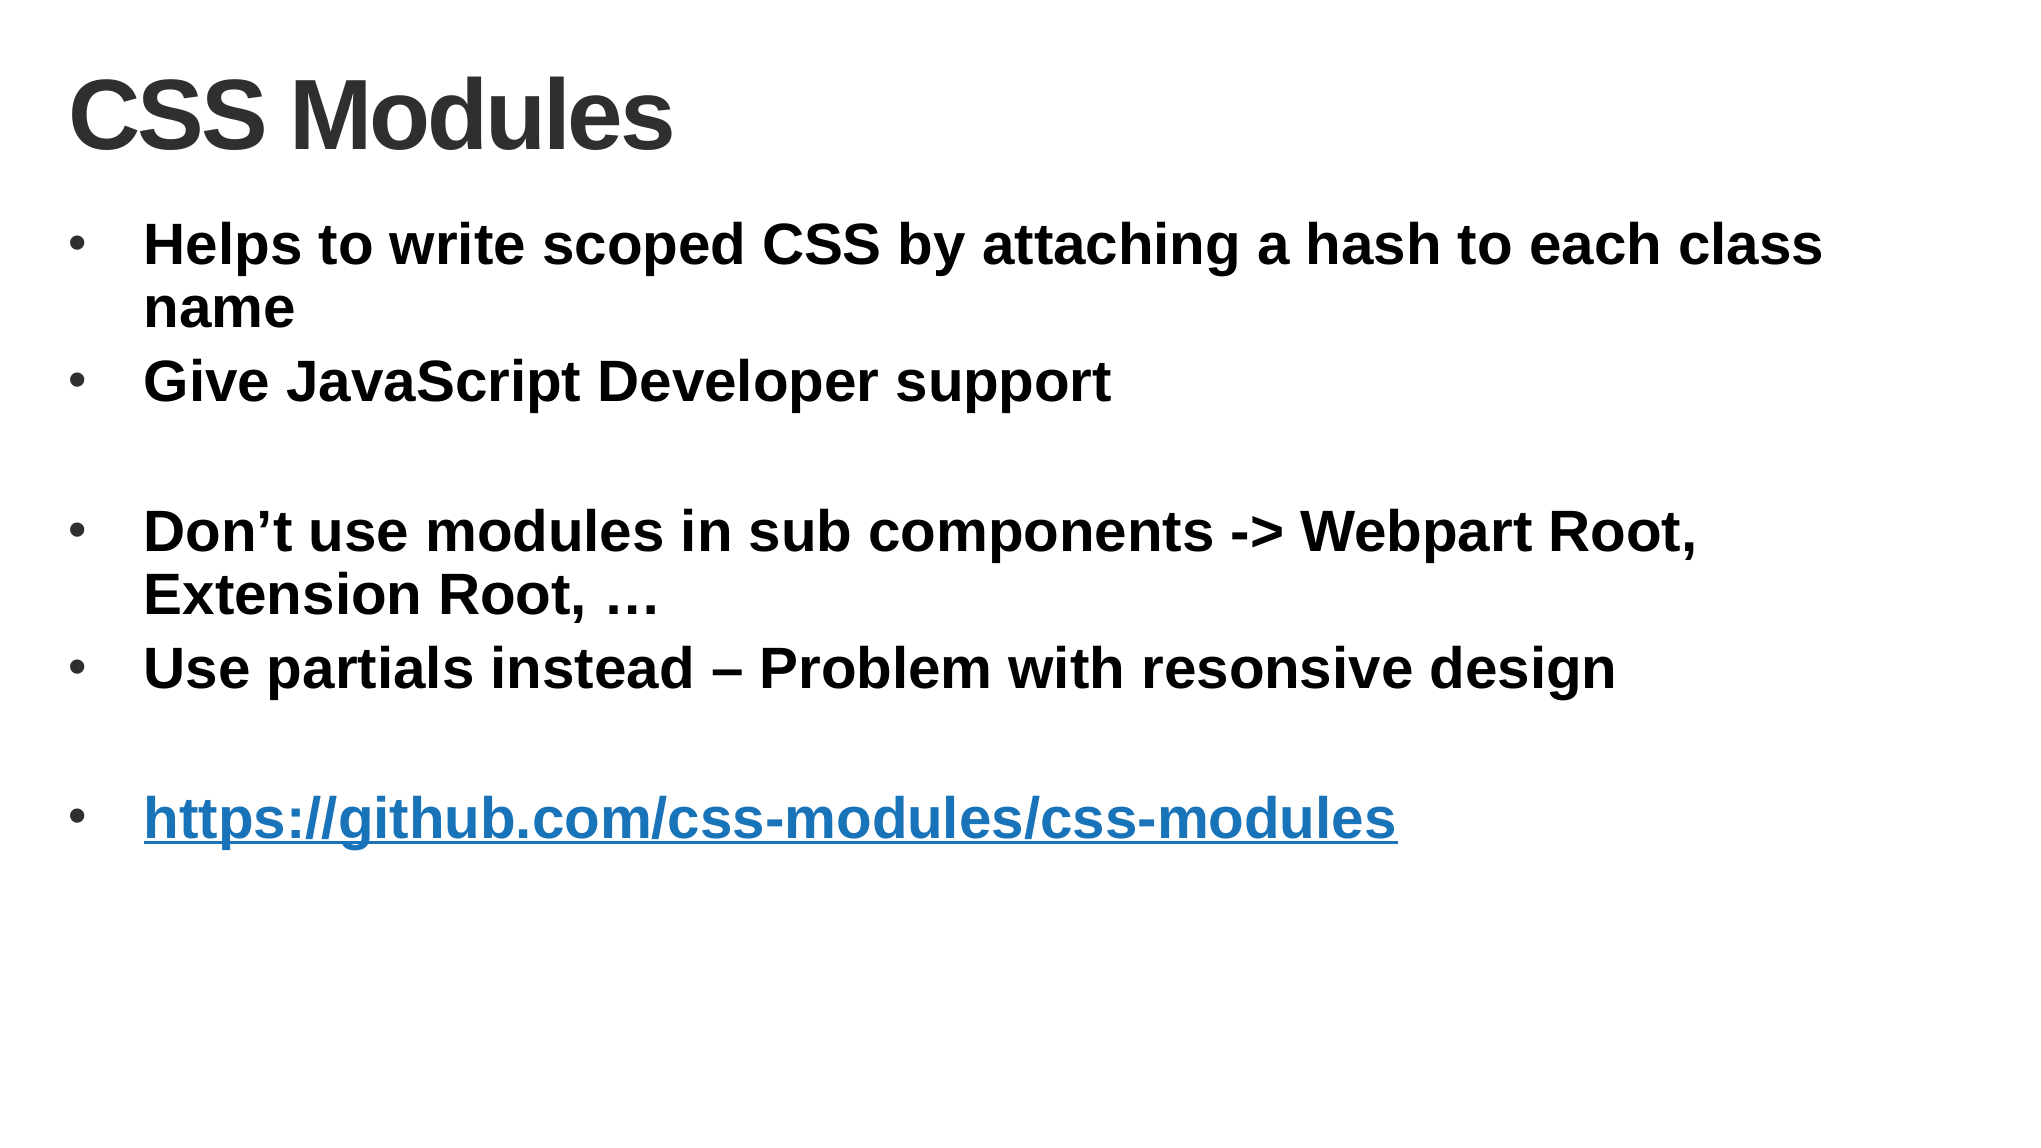

# CSS Modules
Helps to write scoped CSS by attaching a hash to each class name
Give JavaScript Developer support

Don’t use modules in sub components -> Webpart Root, Extension Root, …
Use partials instead – Problem with resonsive design

https://github.com/css-modules/css-modules